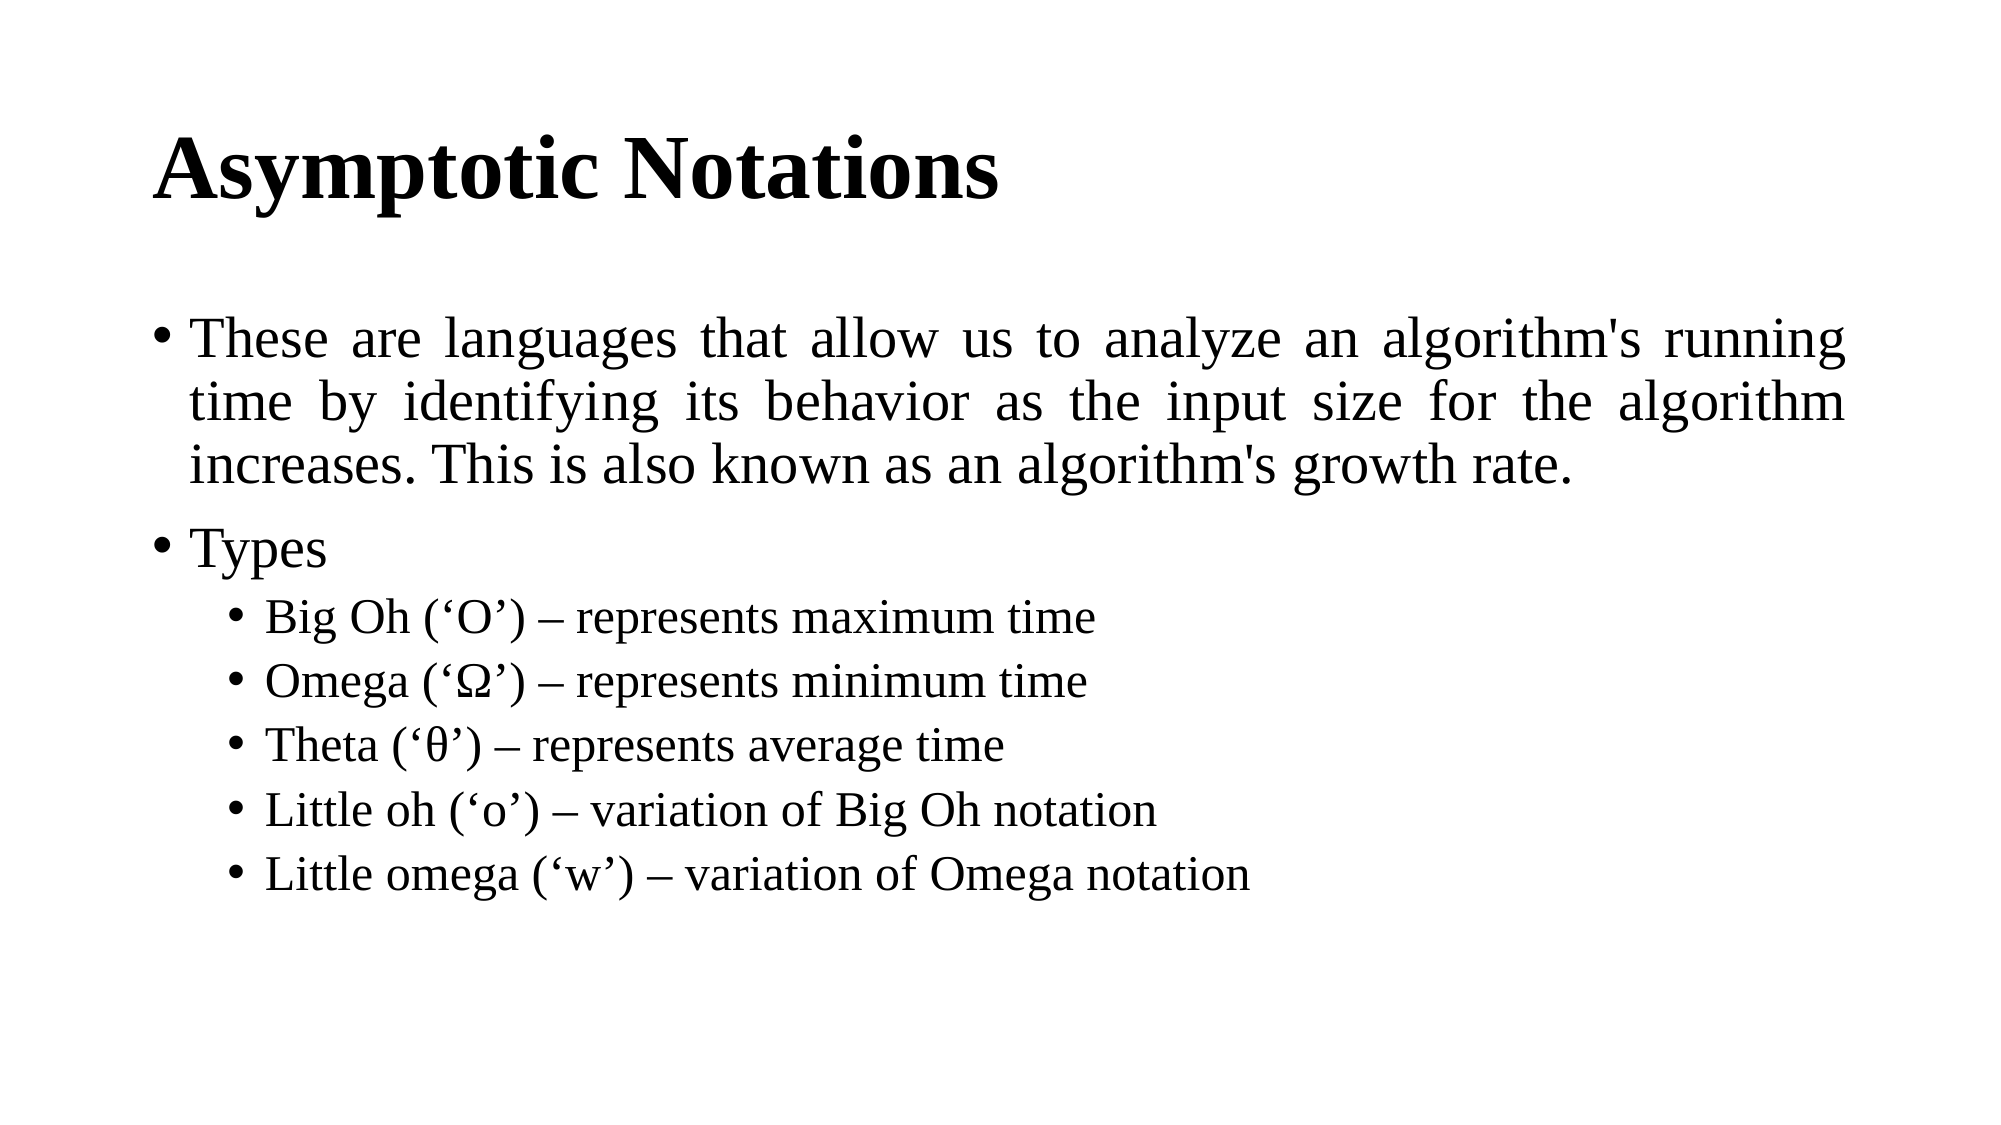

# Asymptotic Notations
These are languages that allow us to analyze an algorithm's running time by identifying its behavior as the input size for the algorithm increases. This is also known as an algorithm's growth rate.
Types
Big Oh (‘O’) – represents maximum time
Omega (‘Ω’) – represents minimum time
Theta (‘θ’) – represents average time
Little oh (‘o’) – variation of Big Oh notation
Little omega (‘w’) – variation of Omega notation